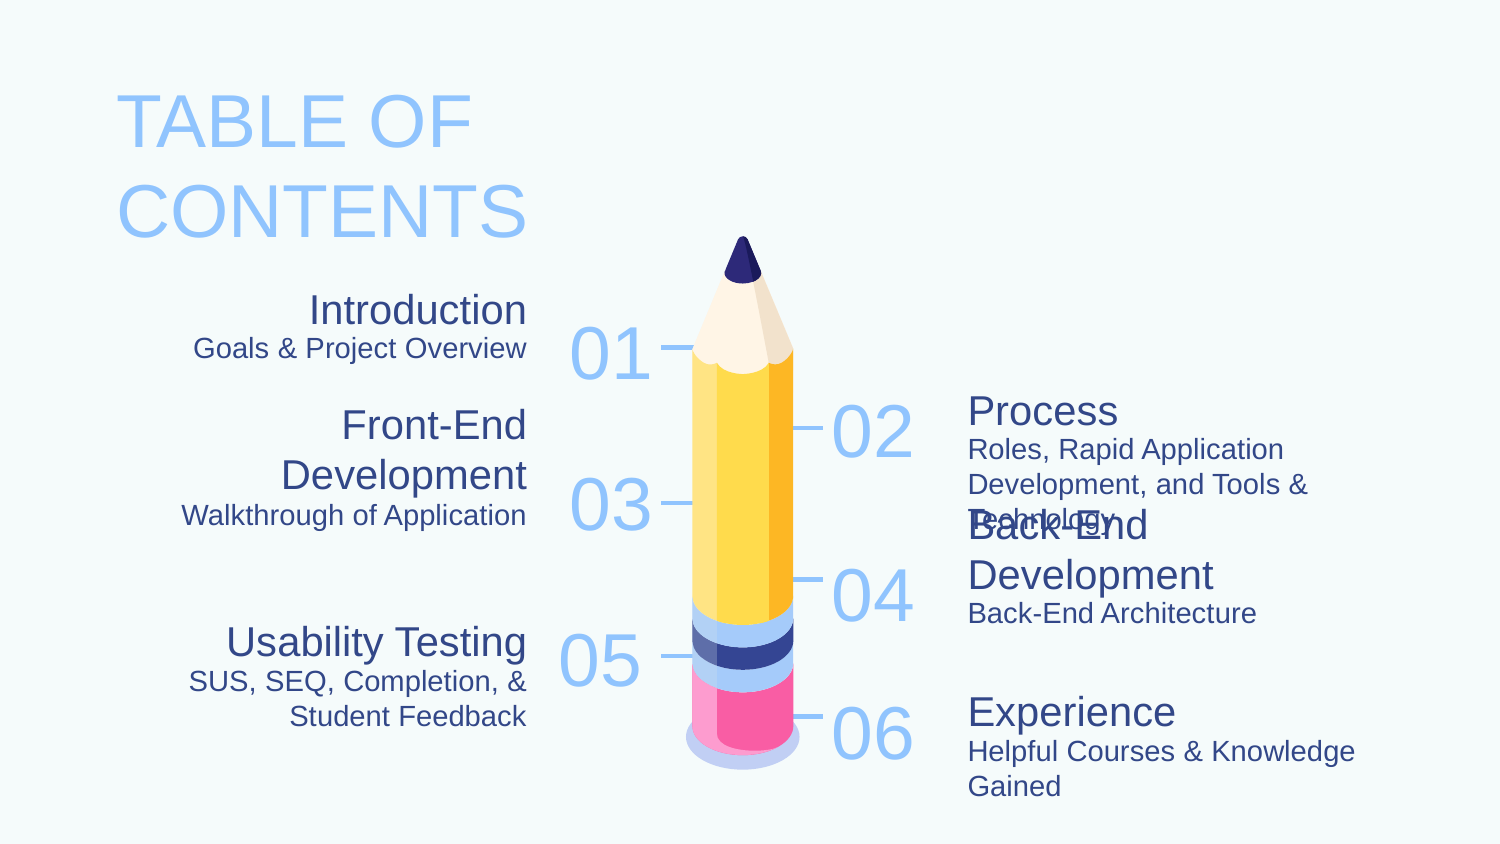

# TABLE OF CONTENTS

Introduction
01
Goals & Project Overview
Process
02
Roles, Rapid Application Development, and Tools & Technology

Front-End Development
03
Walkthrough of Application
Back-End Development
04
Back-End Architecture
Usability Testing
05
SUS, SEQ, Completion, & Student Feedback
Experience
06
Helpful Courses & Knowledge Gained